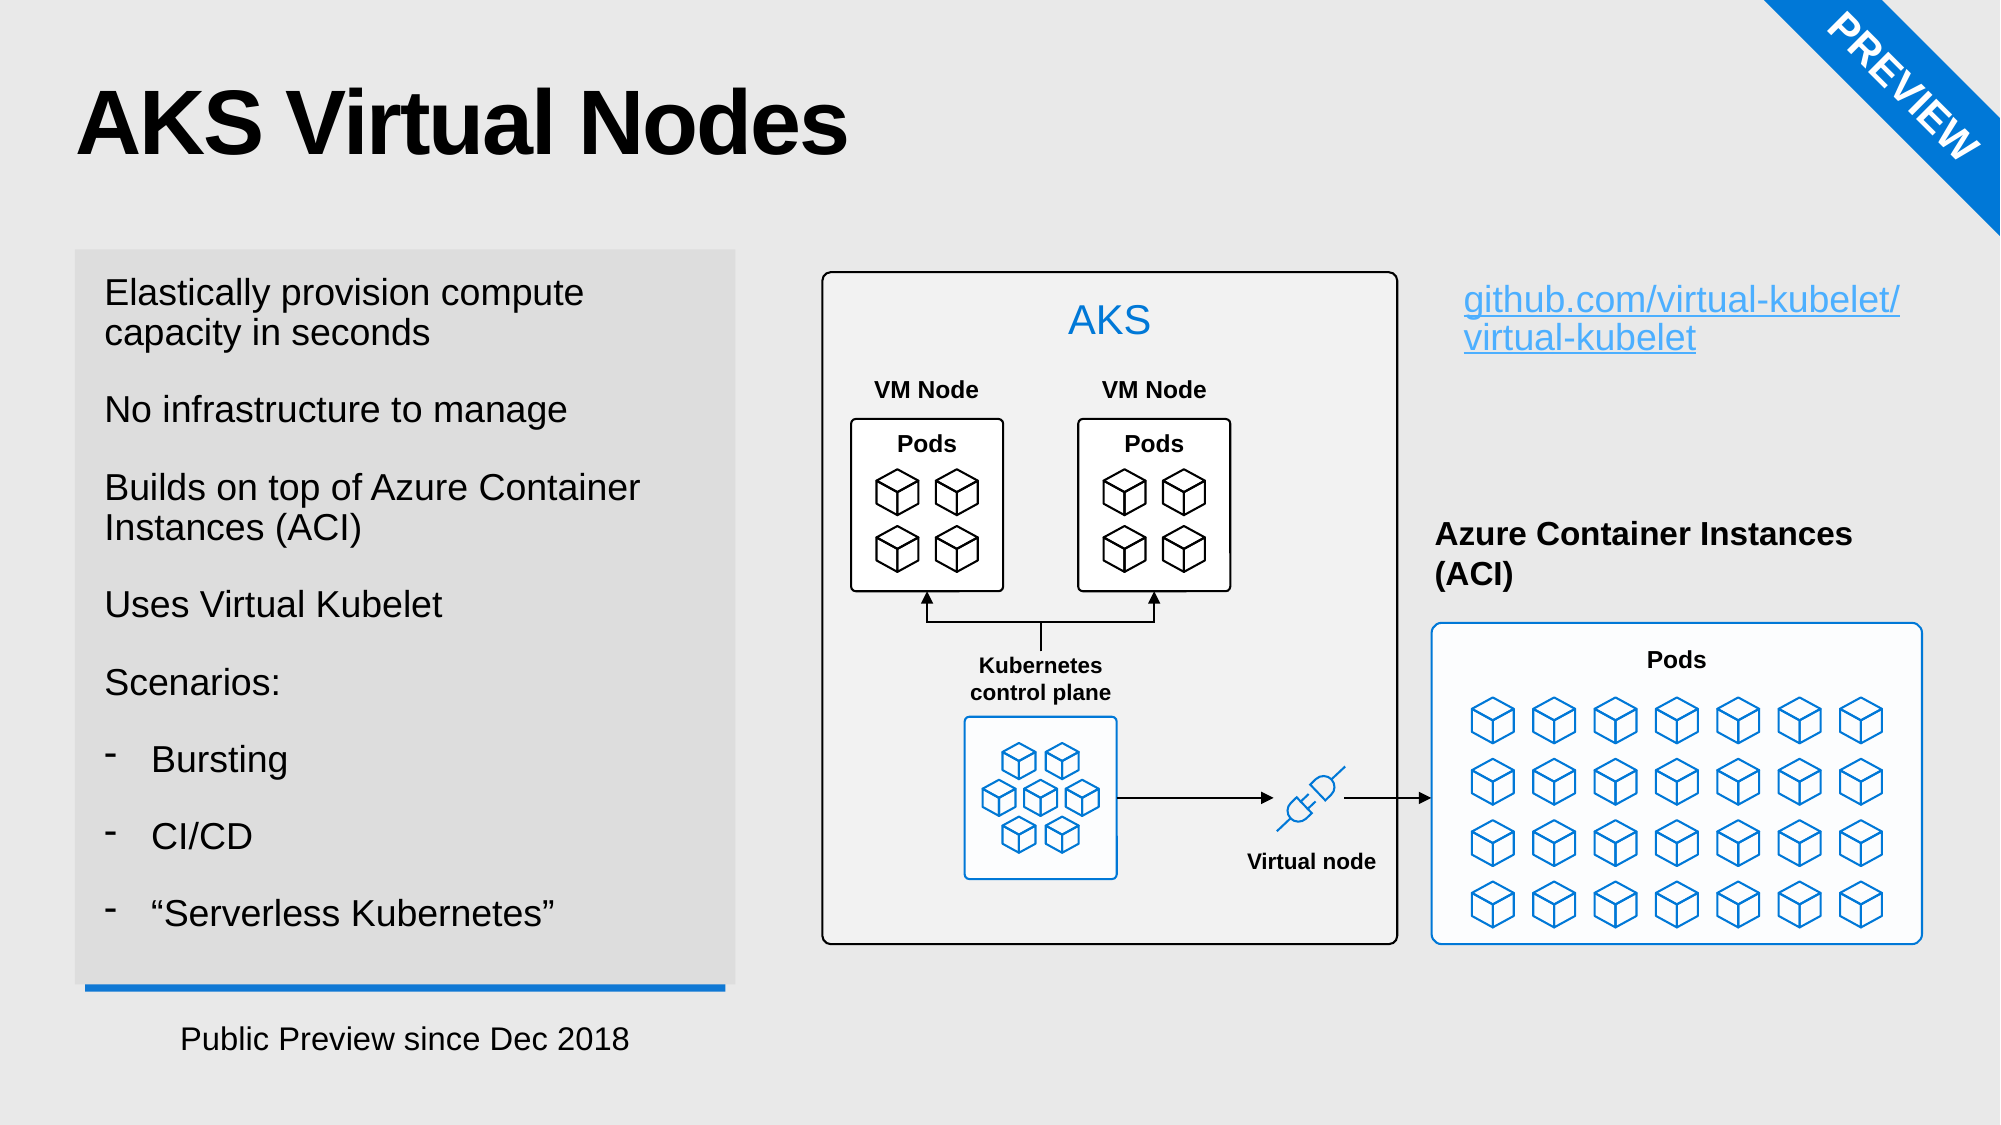

PREVIEW
# AKS Virtual Nodes
Elastically provision compute capacity in seconds
No infrastructure to manage
Builds on top of Azure Container Instances (ACI)
Uses Virtual Kubelet
Scenarios:
Bursting
CI/CD
“Serverless Kubernetes”

Public Preview since Dec 2018
github.com/virtual-kubelet/virtual-kubelet
AKS
VM Node
VM Node

Pods
Pods

Azure Container Instances (ACI)

Pods
Kubernetes control plane

Virtual node